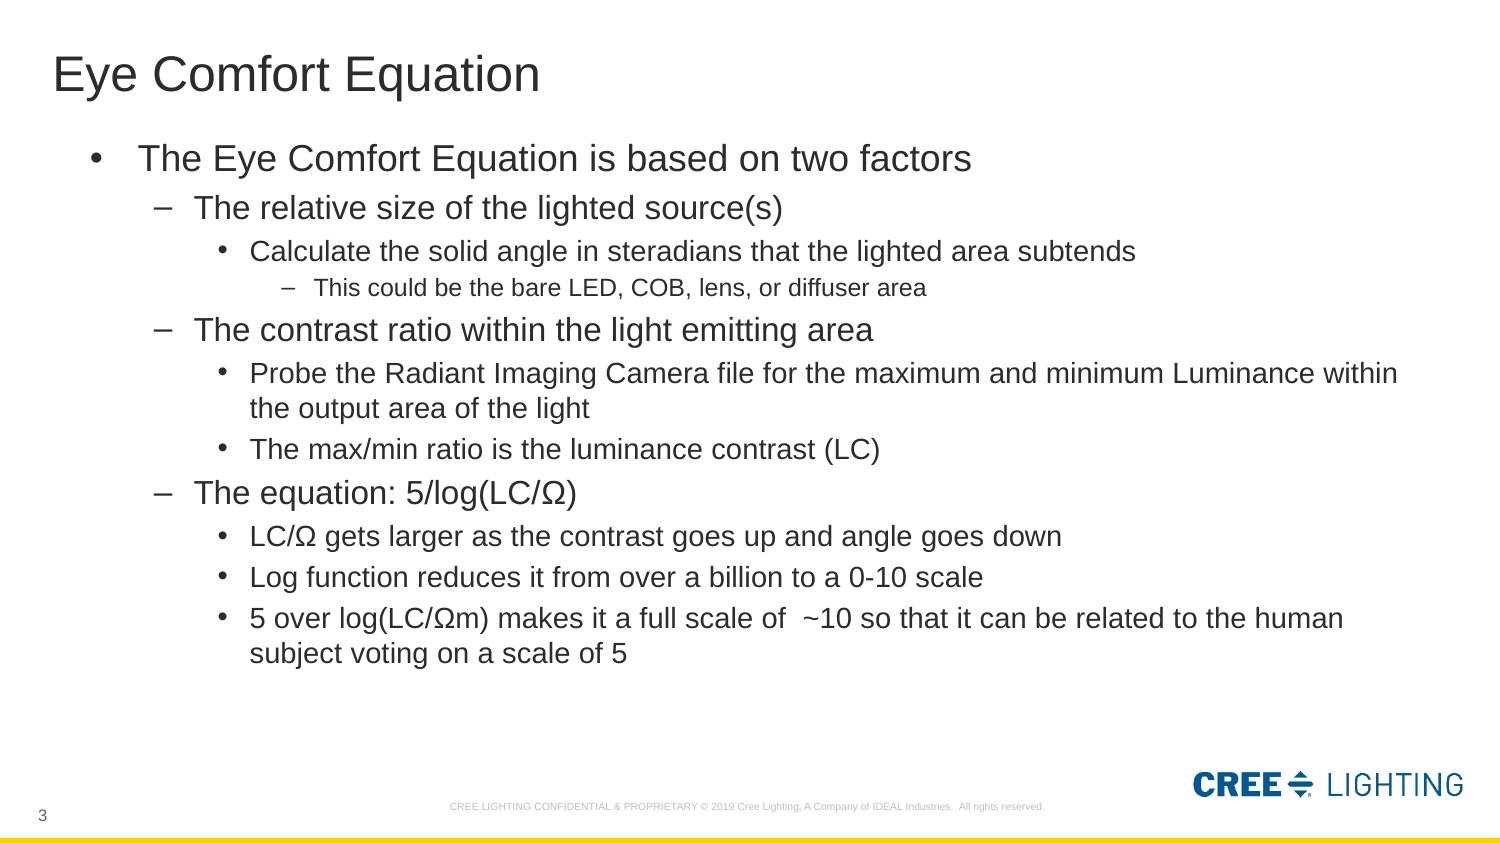

# Eye Comfort Equation
The Eye Comfort Equation is based on two factors
The relative size of the lighted source(s)
Calculate the solid angle in steradians that the lighted area subtends
This could be the bare LED, COB, lens, or diffuser area
The contrast ratio within the light emitting area
Probe the Radiant Imaging Camera file for the maximum and minimum Luminance within the output area of the light
The max/min ratio is the luminance contrast (LC)
The equation: 5/log(LC/Ω)
LC/Ω gets larger as the contrast goes up and angle goes down
Log function reduces it from over a billion to a 0-10 scale
5 over log(LC/Ωm) makes it a full scale of  ~10 so that it can be related to the human subject voting on a scale of 5